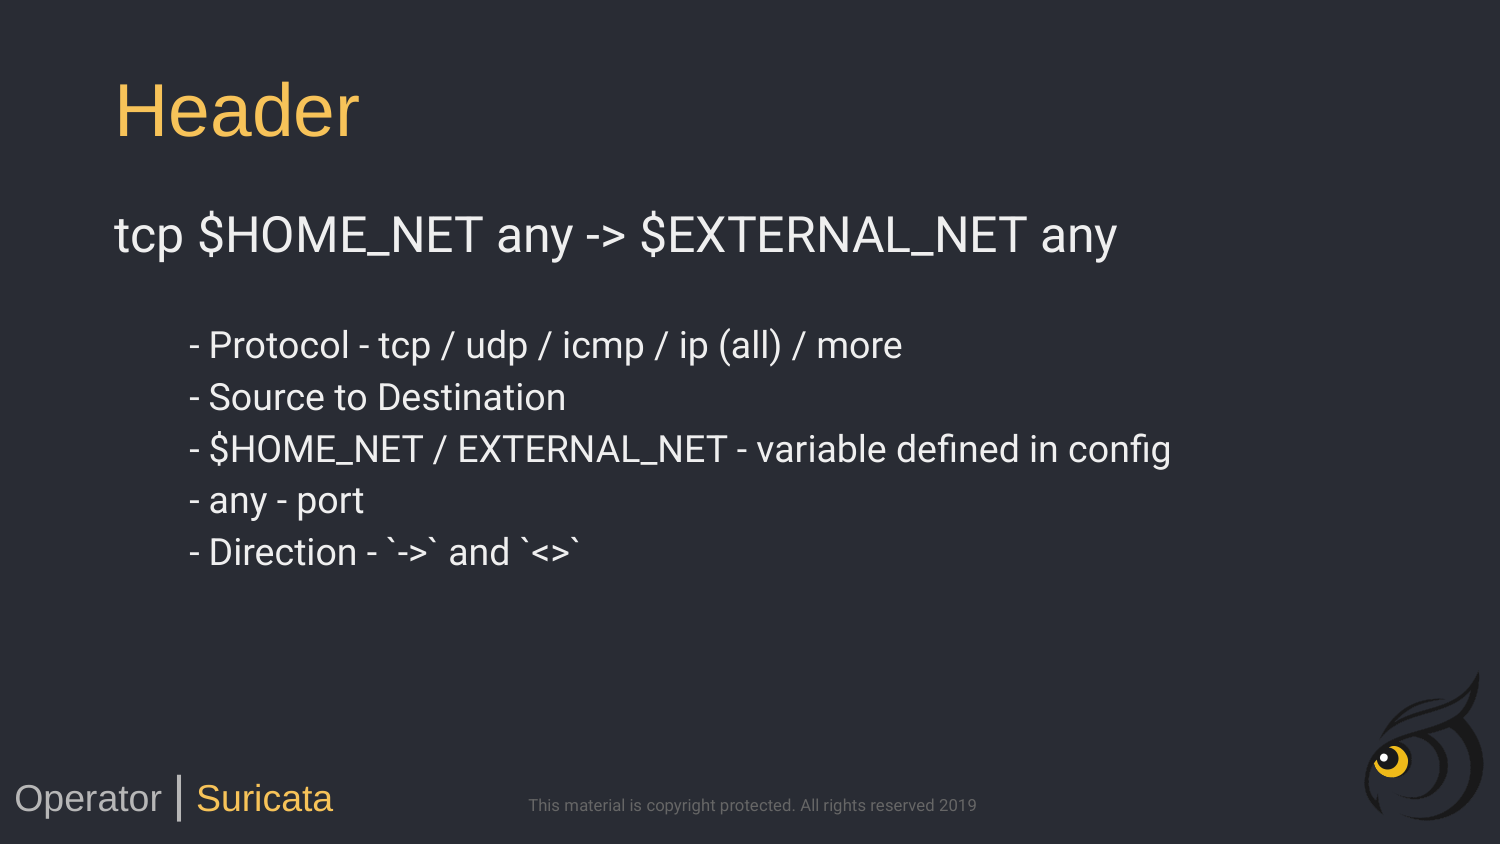

# Header
tcp $HOME_NET any -> $EXTERNAL_NET any

- Protocol - tcp / udp / icmp / ip (all) / more
- Source to Destination
- $HOME_NET / EXTERNAL_NET - variable defined in config
- any - port
- Direction - `->` and `<>`